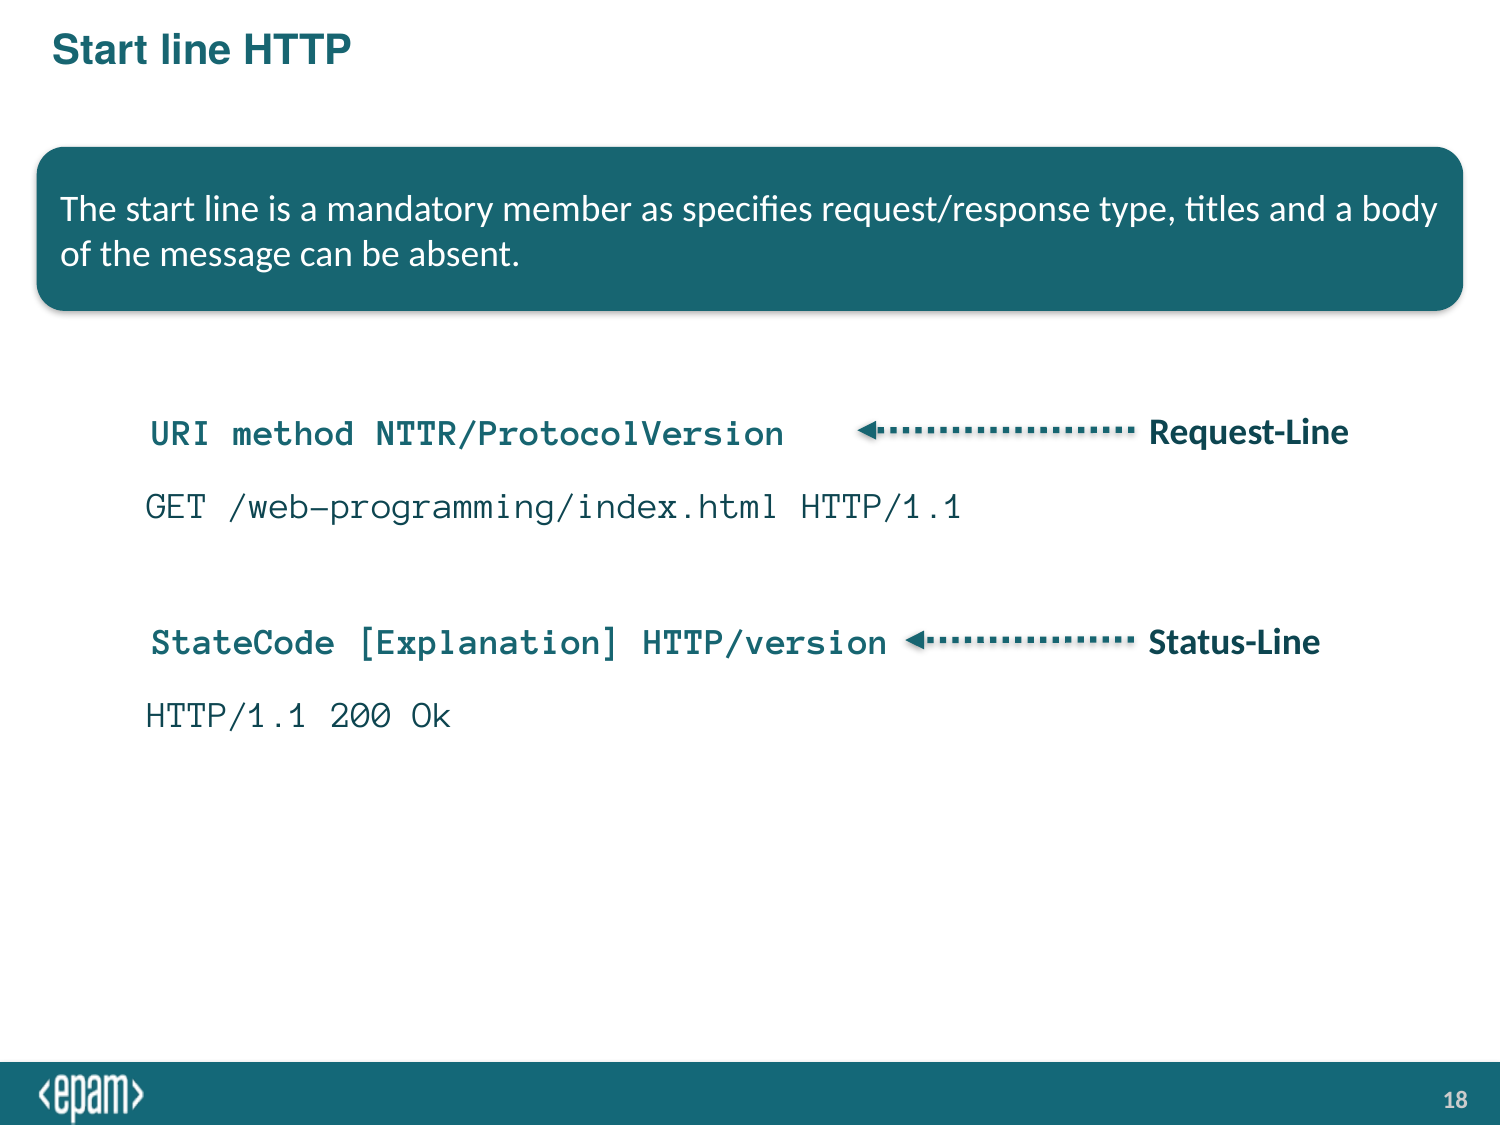

# Start line HTTP
The start line is a mandatory member as specifies request/response type, titles and a body of the message can be absent.
Request-Line
URI method NTTR/ProtocolVersion
GET /web-programming/index.html HTTP/1.1
Status-Line
StateCode [Explanation] HTTP/version
HTTP/1.1 200 Ok